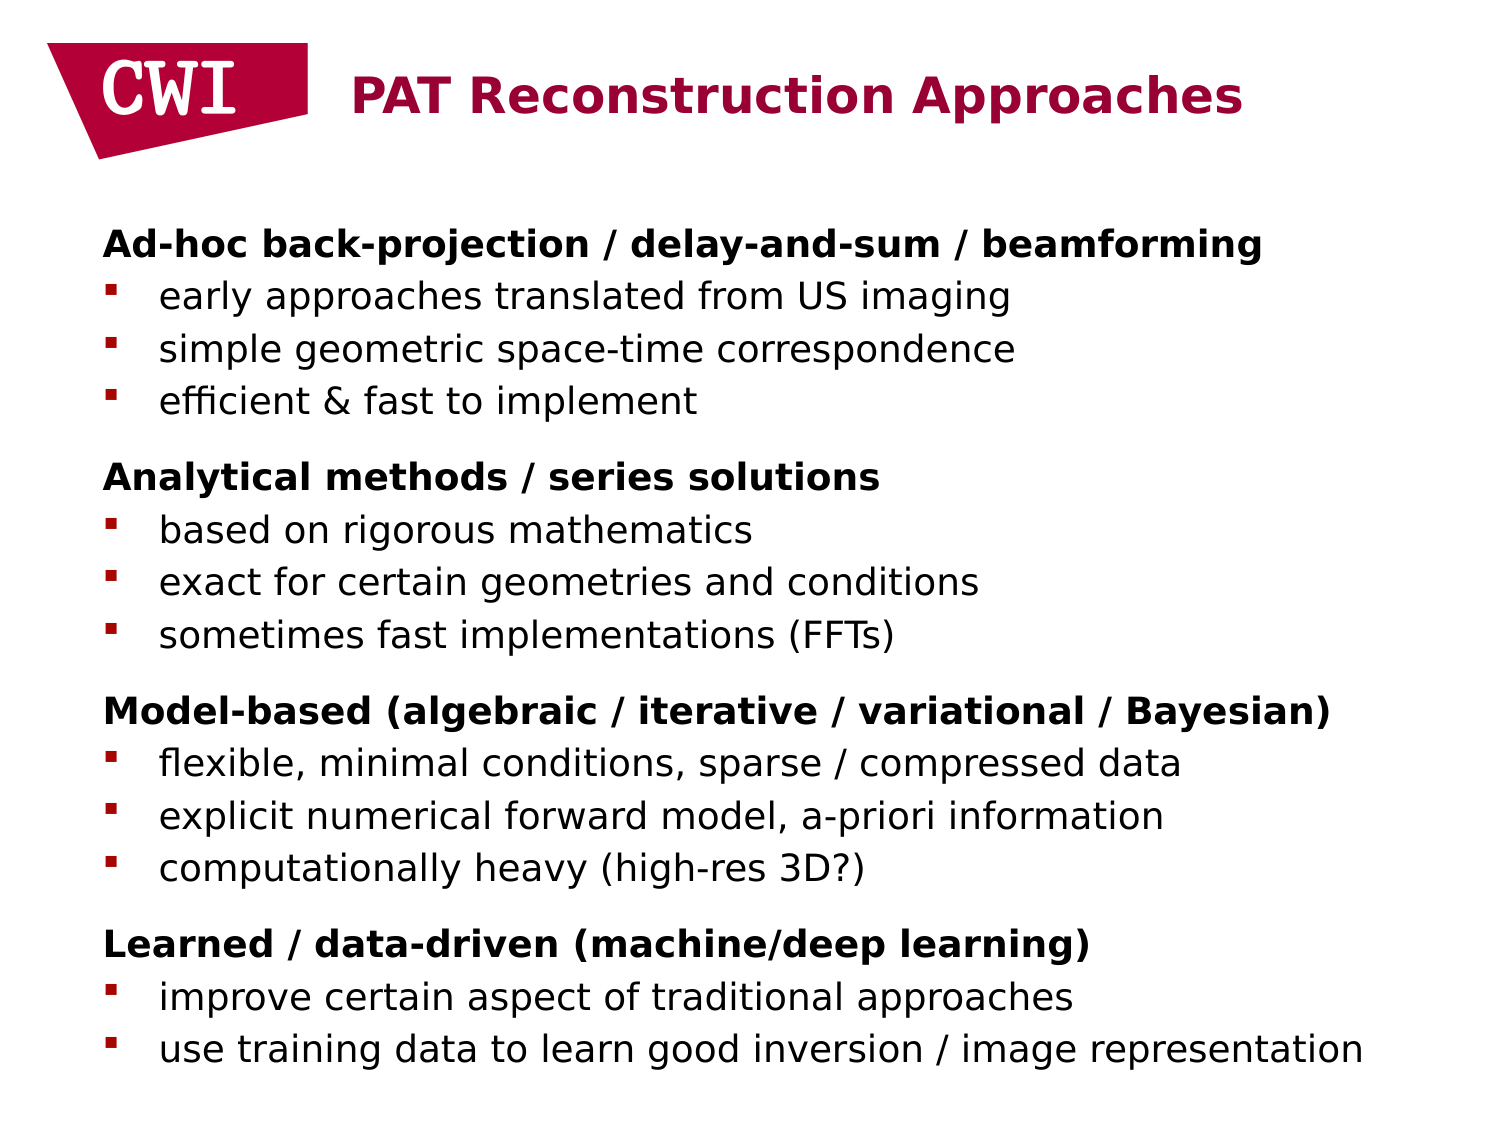

# PAT Reconstruction Approaches
Ad-hoc back-projection / delay-and-sum / beamforming
early approaches translated from US imaging
simple geometric space-time correspondence
efficient & fast to implement

Analytical methods / series solutions
based on rigorous mathematics
exact for certain geometries and conditions
sometimes fast implementations (FFTs)

Model-based (algebraic / iterative / variational / Bayesian)
flexible, minimal conditions, sparse / compressed data
explicit numerical forward model, a-priori information
computationally heavy (high-res 3D?)

Learned / data-driven (machine/deep learning)
improve certain aspect of traditional approaches
use training data to learn good inversion / image representation